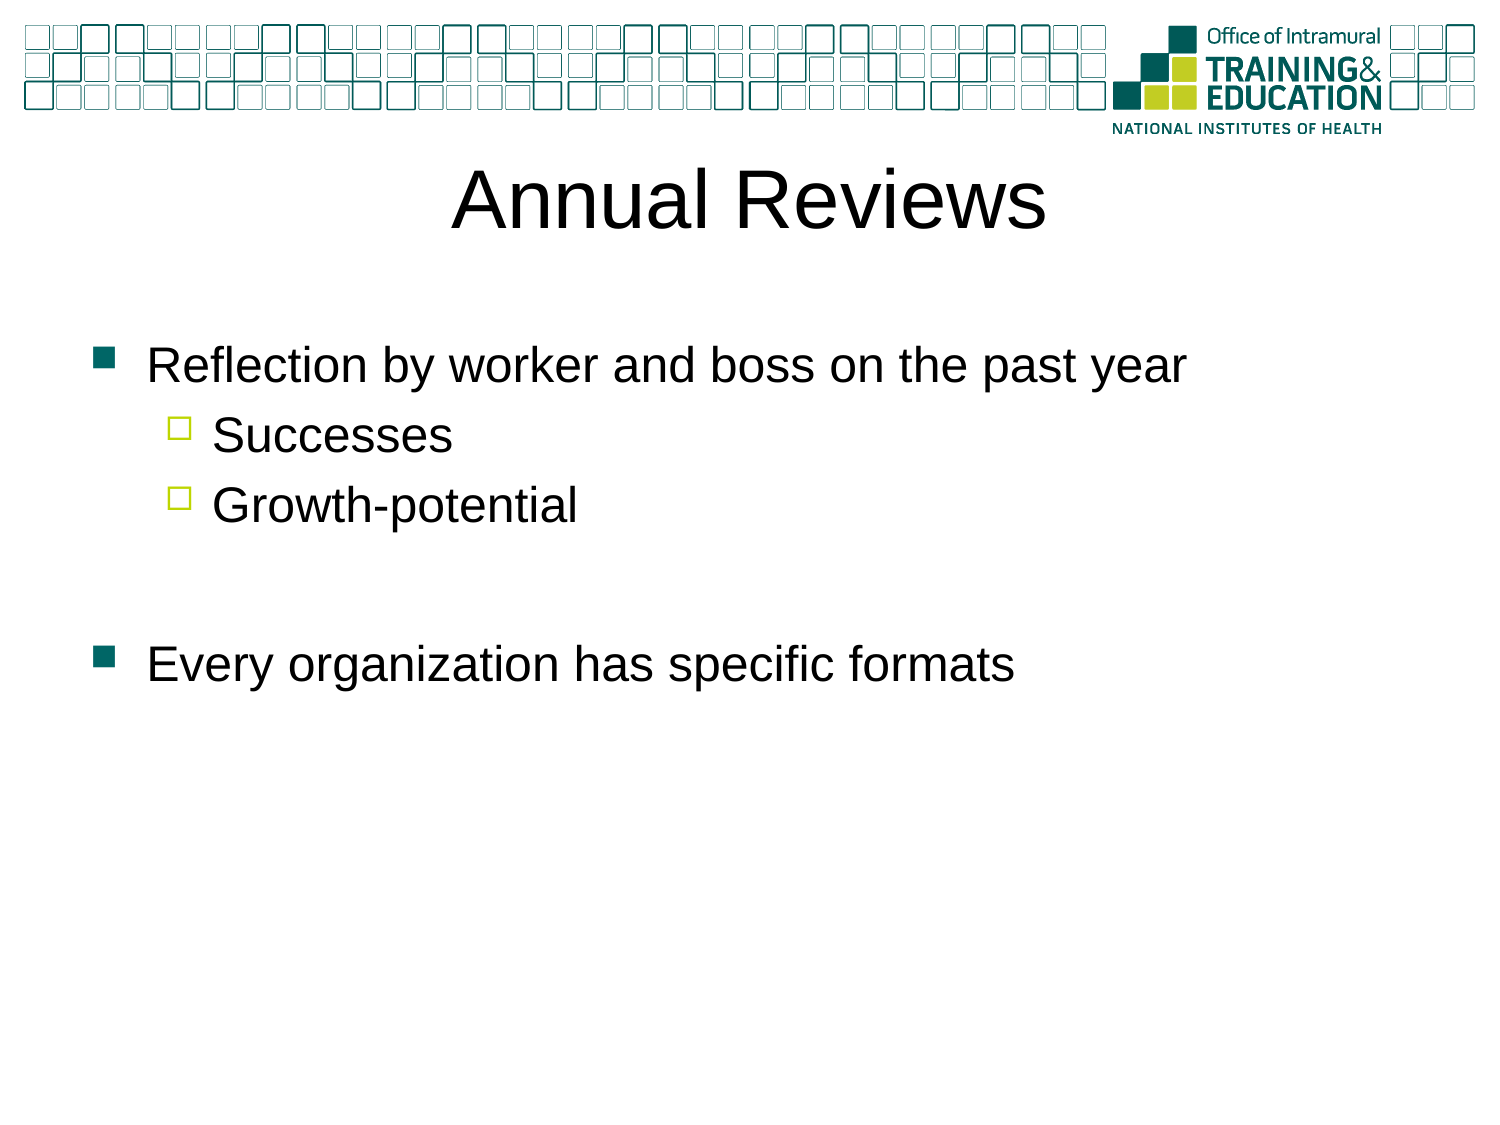

# Annual Reviews
Reflection by worker and boss on the past year
Successes
Growth-potential

Every organization has specific formats